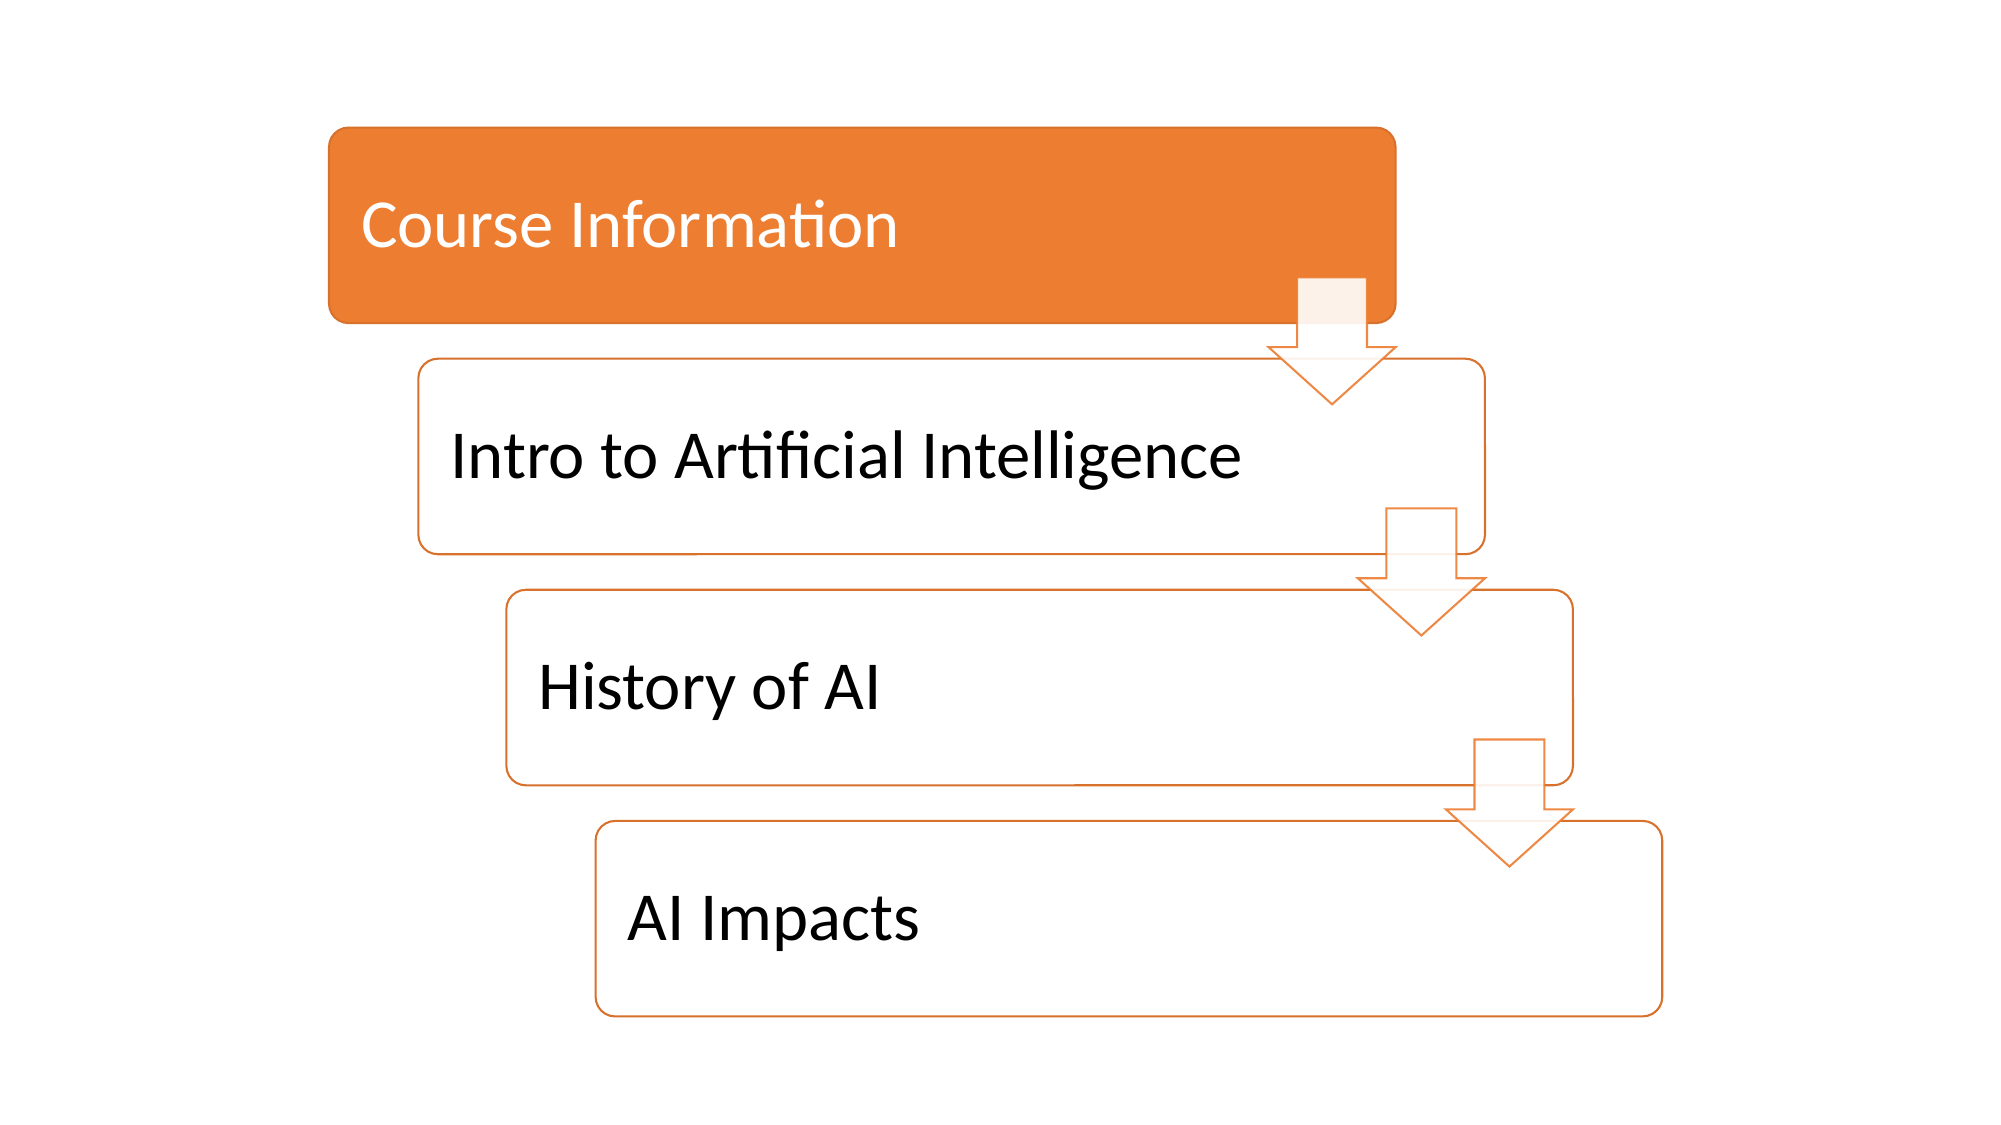

Course Information
Intro to Artificial Intelligence
History of AI
AI Impacts